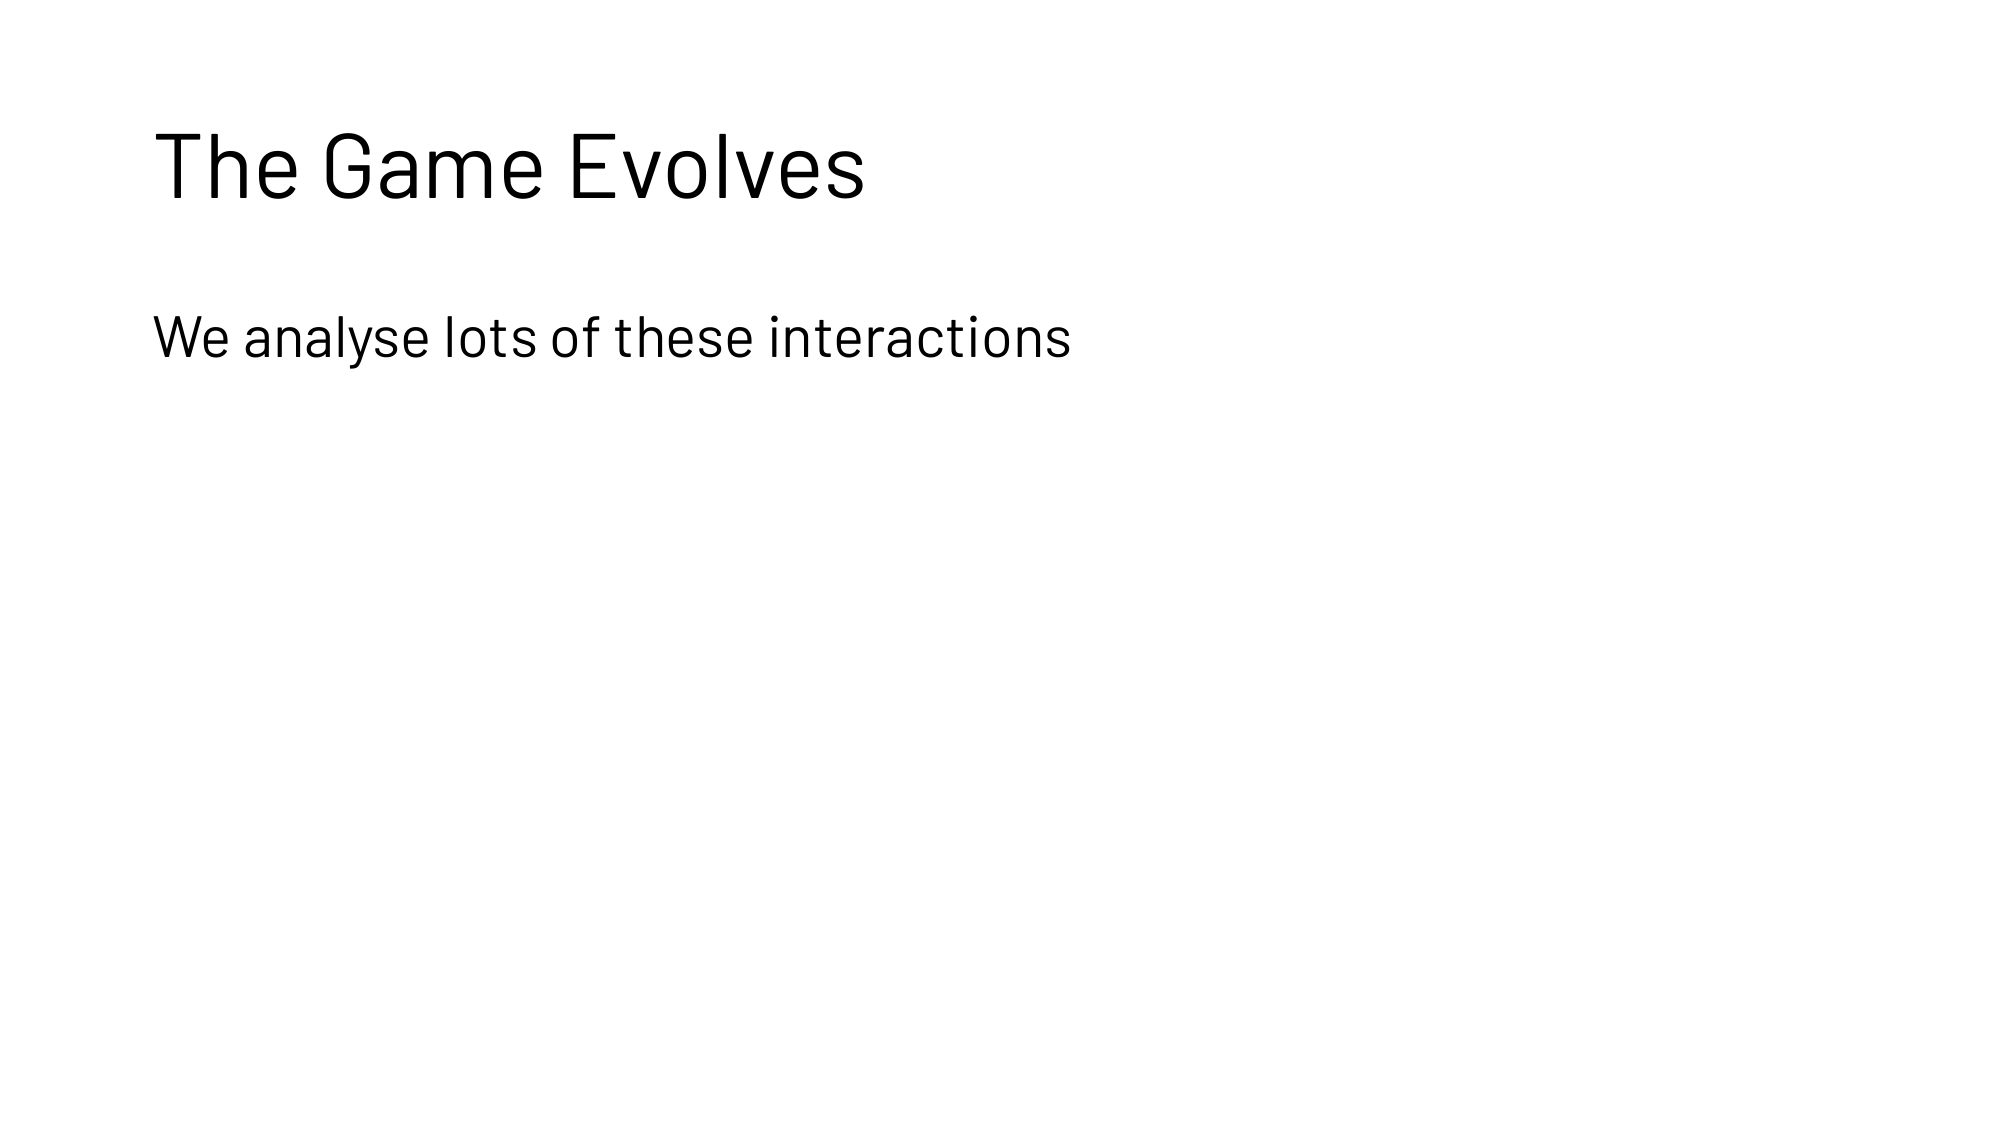

# The Game Evolves
We analyse lots of these interactions